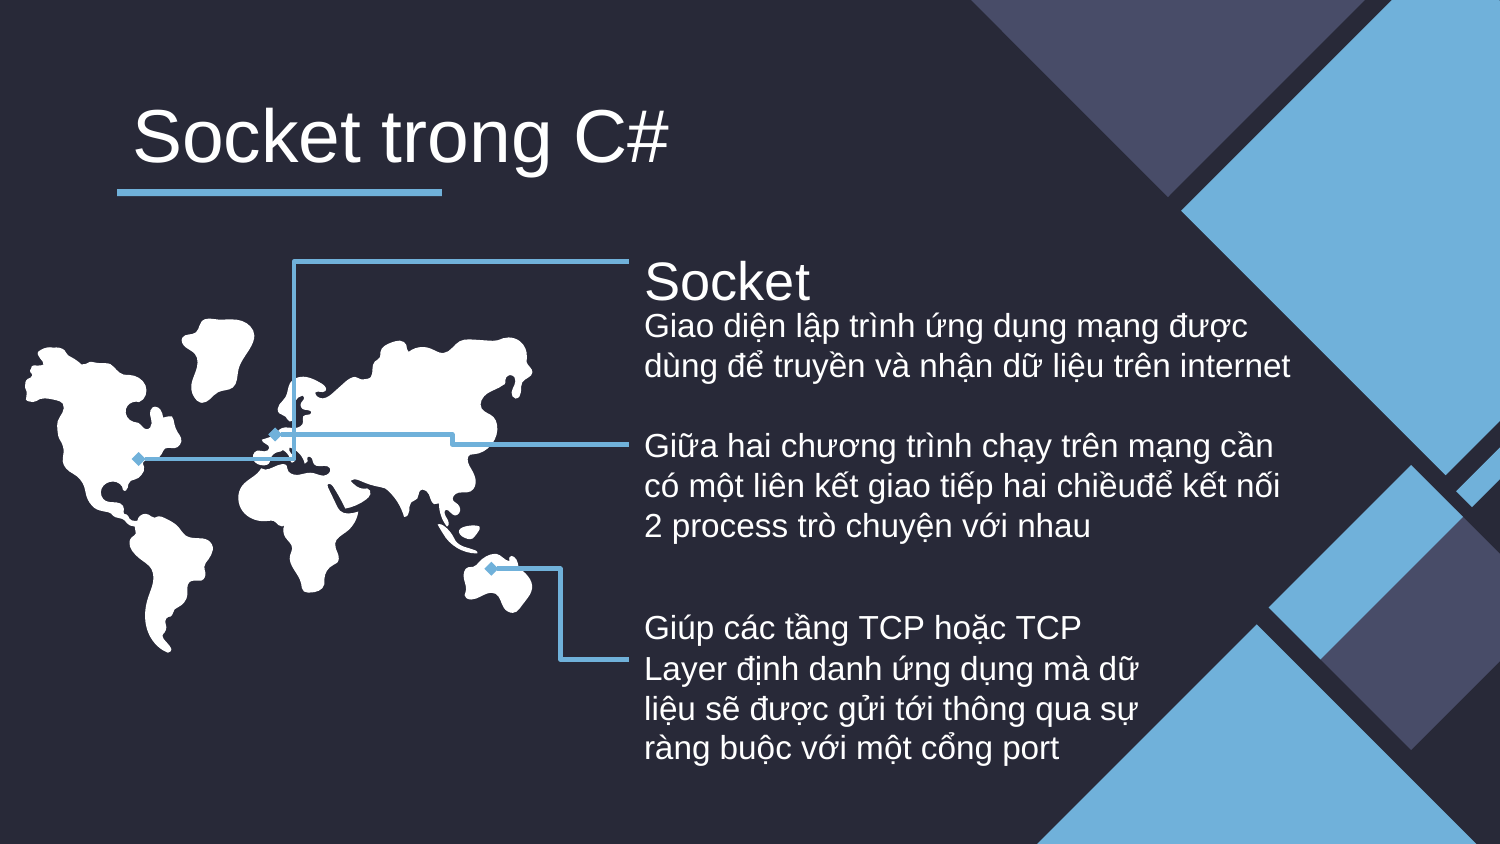

# Socket trong C#
Socket
Giao diện lập trình ứng dụng mạng được dùng để truyền và nhận dữ liệu trên internet

Giữa hai chương trình chạy trên mạng cần có một liên kết giao tiếp hai chiềuđể kết nối 2 process trò chuyện với nhau

Giúp các tầng TCP hoặc TCP Layer định danh ứng dụng mà dữ liệu sẽ được gửi tới thông qua sự ràng buộc với một cổng port